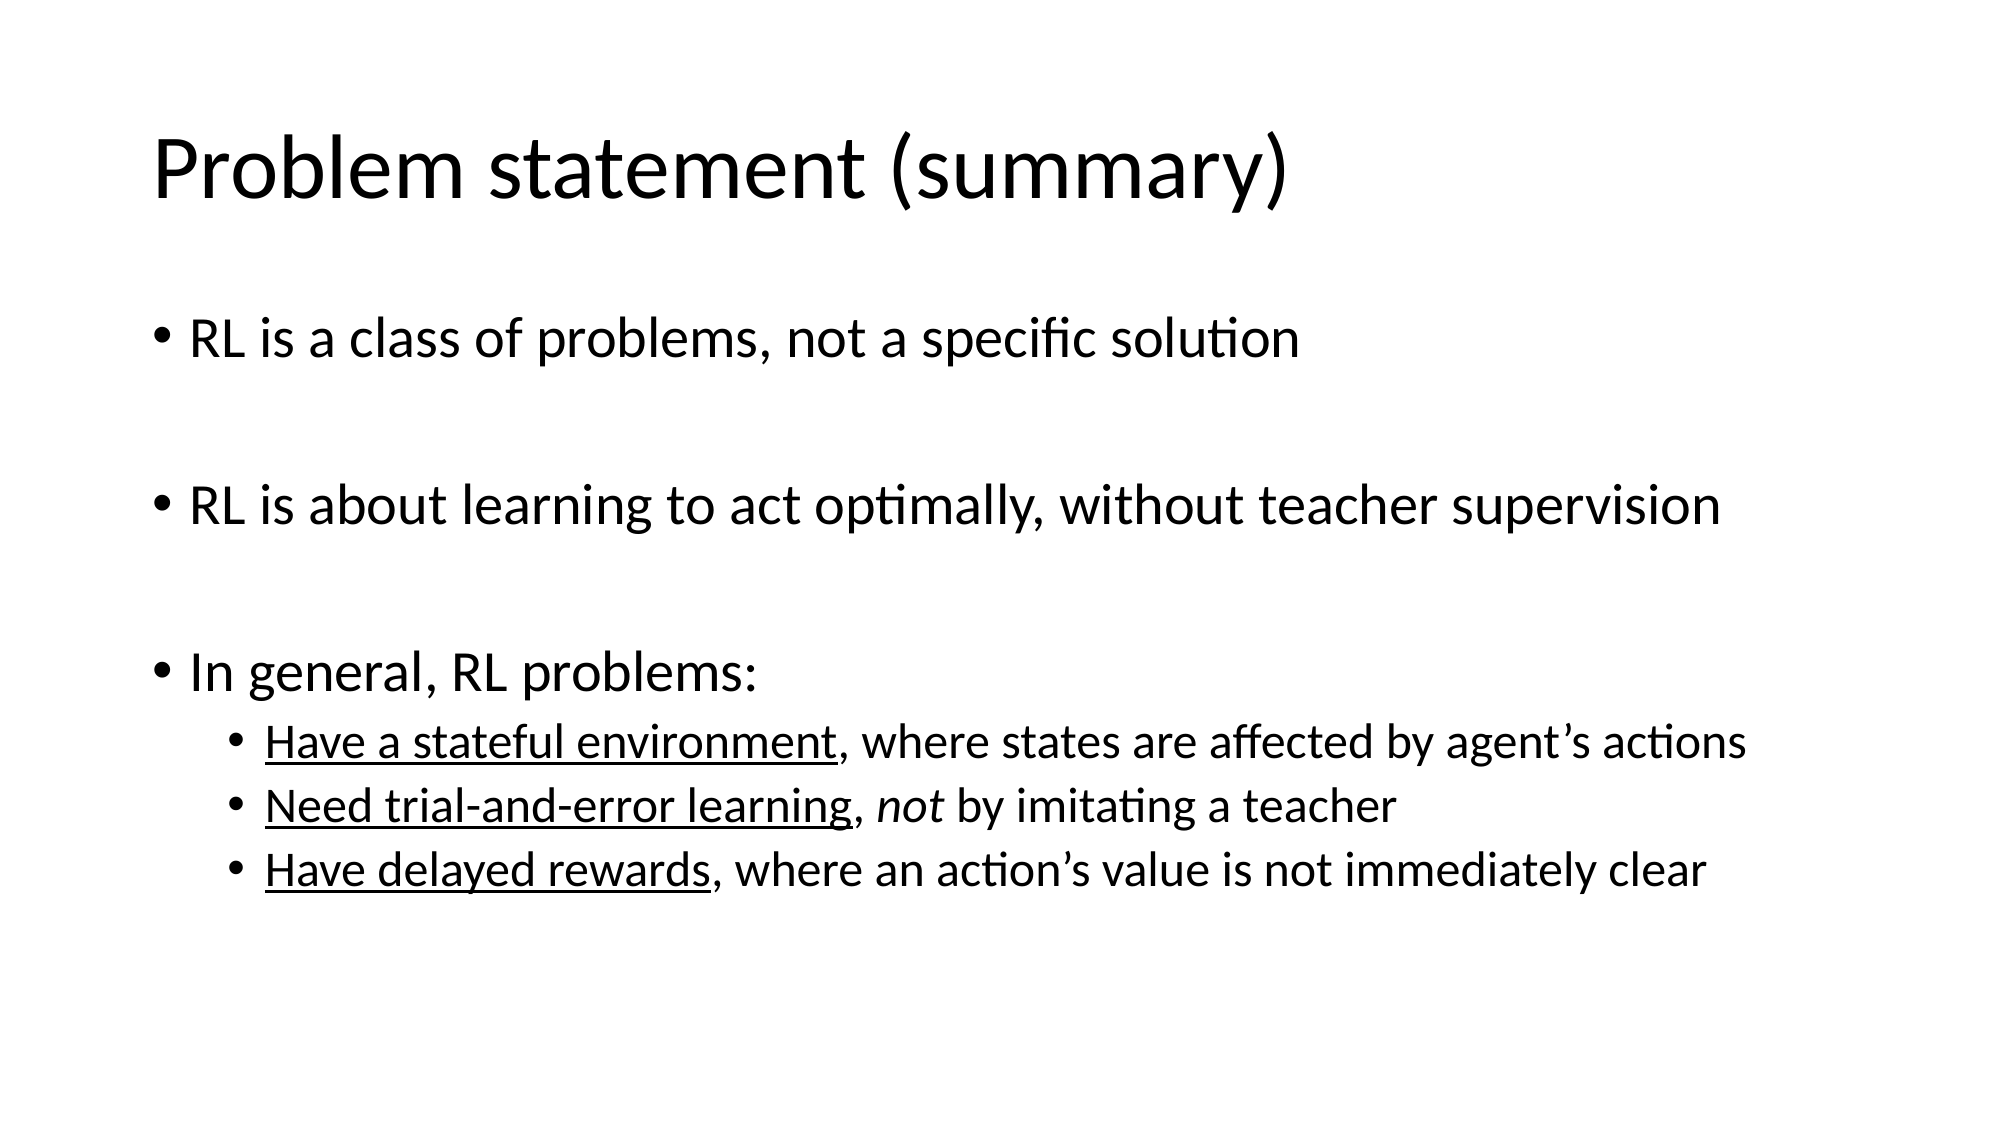

# Problem statement (summary)
RL is a class of problems, not a specific solution

RL is about learning to act optimally, without teacher supervision

In general, RL problems:
Have a stateful environment, where states are affected by agent’s actions
Need trial-and-error learning, not by imitating a teacher
Have delayed rewards, where an action’s value is not immediately clear